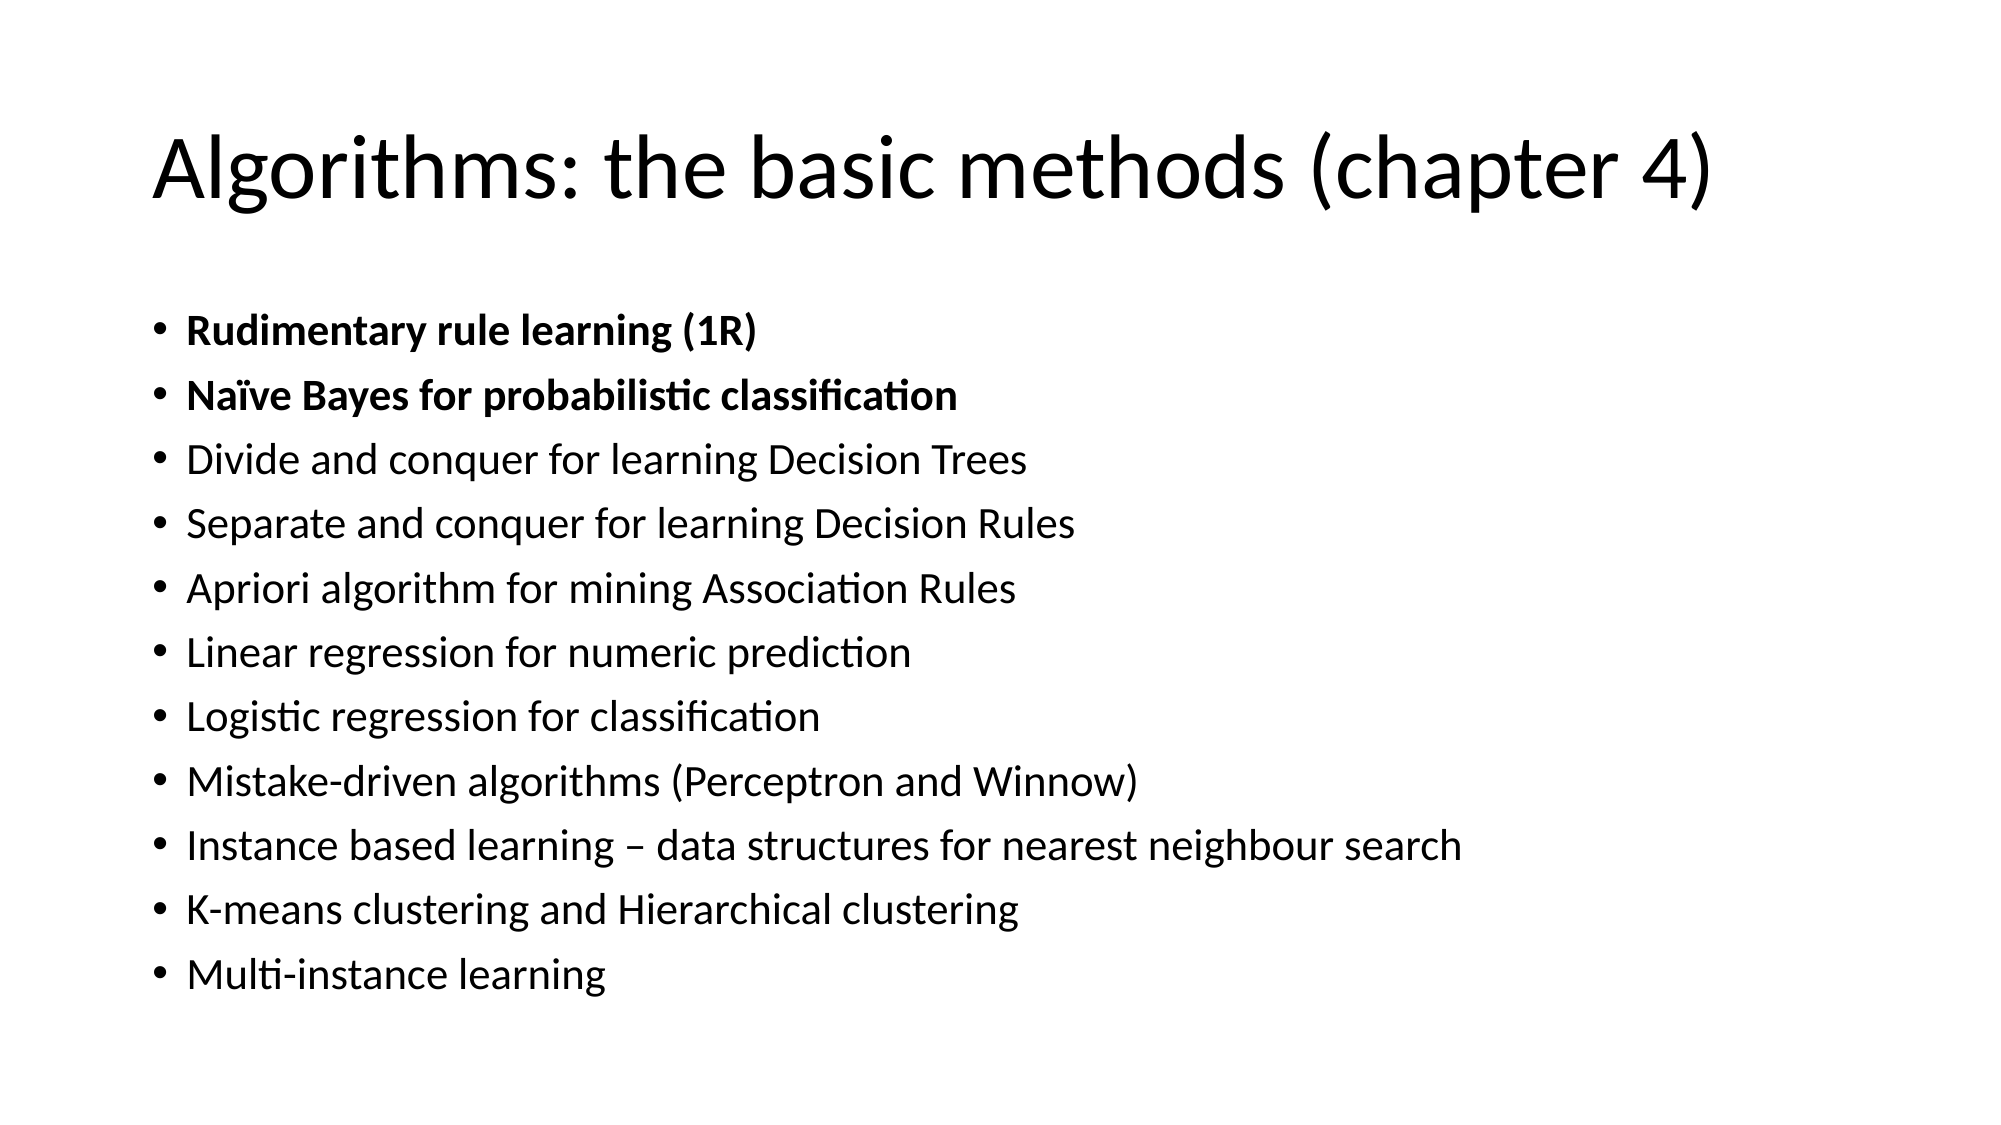

# Algorithms: the basic methods (chapter 4)
Rudimentary rule learning (1R)
Naïve Bayes for probabilistic classification
Divide and conquer for learning Decision Trees
Separate and conquer for learning Decision Rules
Apriori algorithm for mining Association Rules
Linear regression for numeric prediction
Logistic regression for classification
Mistake-driven algorithms (Perceptron and Winnow)
Instance based learning – data structures for nearest neighbour search
K-means clustering and Hierarchical clustering
Multi-instance learning